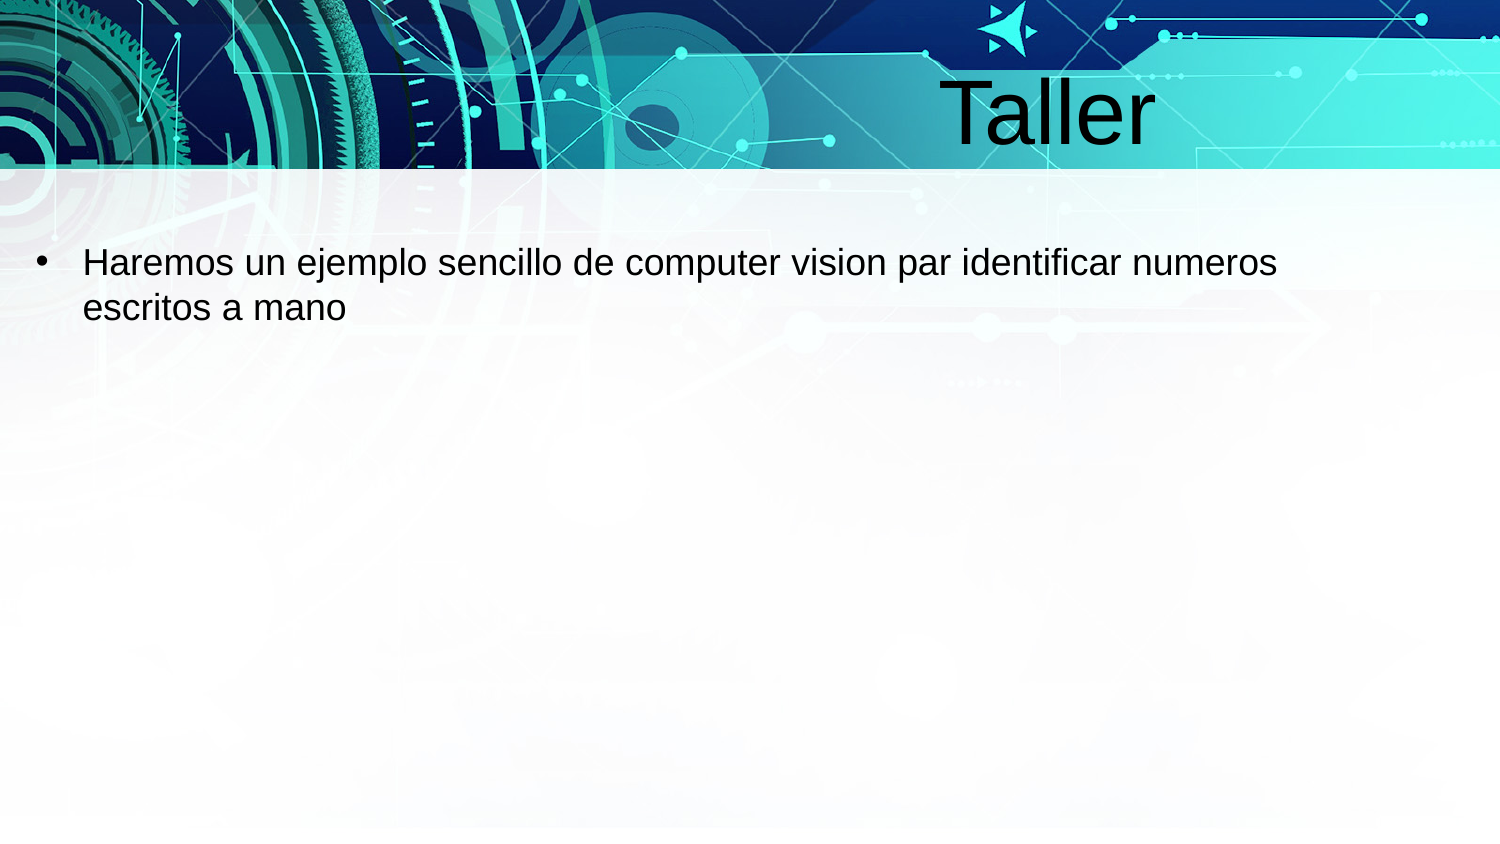

Taller
Haremos un ejemplo sencillo de computer vision par identificar numeros escritos a mano